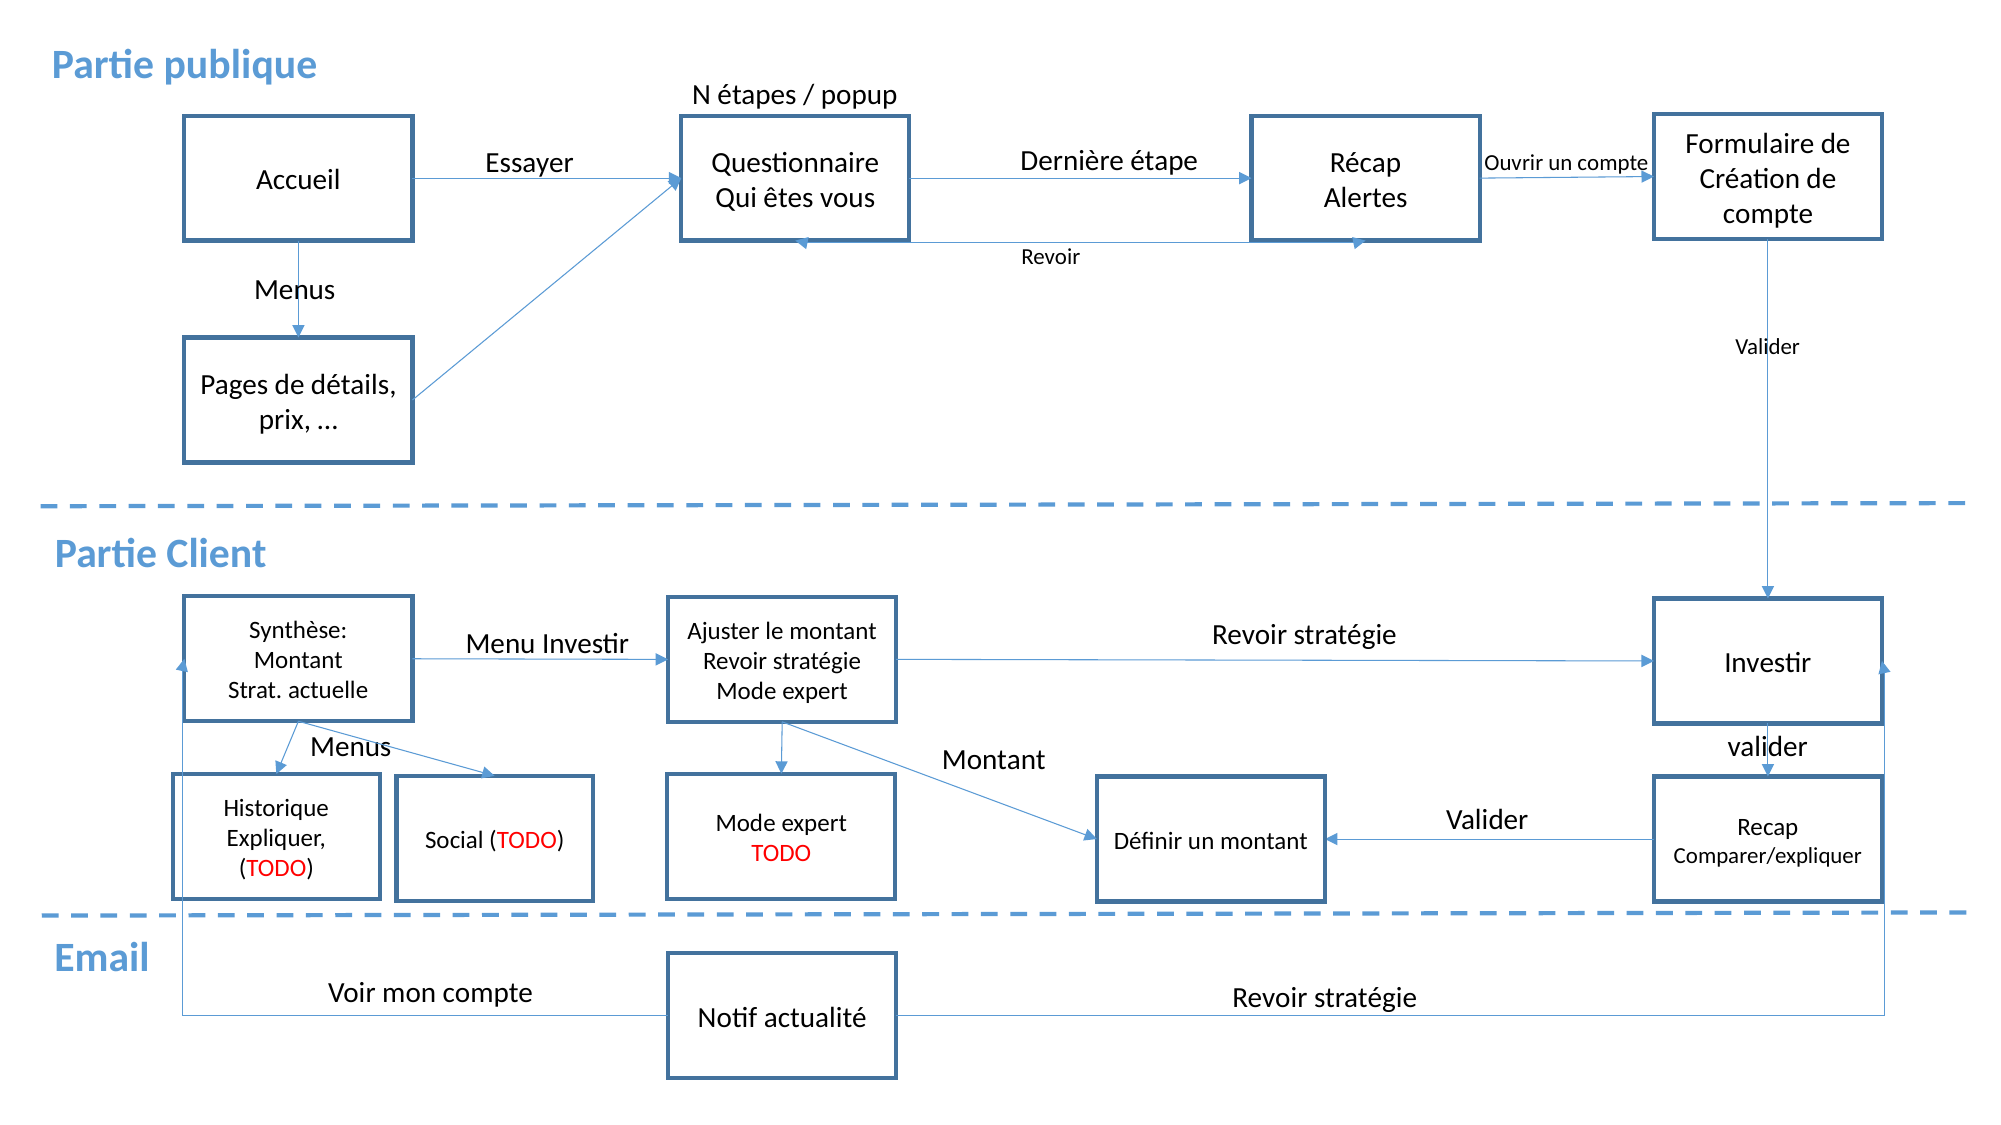

Partie publique
N étapes / popup
Formulaire de Création de compte
Accueil
Questionnaire
Qui êtes vous
Récap
Alertes
Dernière étape
Essayer
Ouvrir un compte
Revoir
Menus
Valider
Pages de détails, prix, …
Partie Client
Synthèse:
Montant
Strat. actuelle
Ajuster le montant
Revoir stratégie
Mode expert
Investir
Revoir stratégie
Menu Investir
Menus
valider
Montant
Mode expert
TODO
Historique
Expliquer, (TODO)
Social (TODO)
Définir un montant
Recap
Comparer/expliquer
Valider
Email
Notif actualité
Voir mon compte
Revoir stratégie